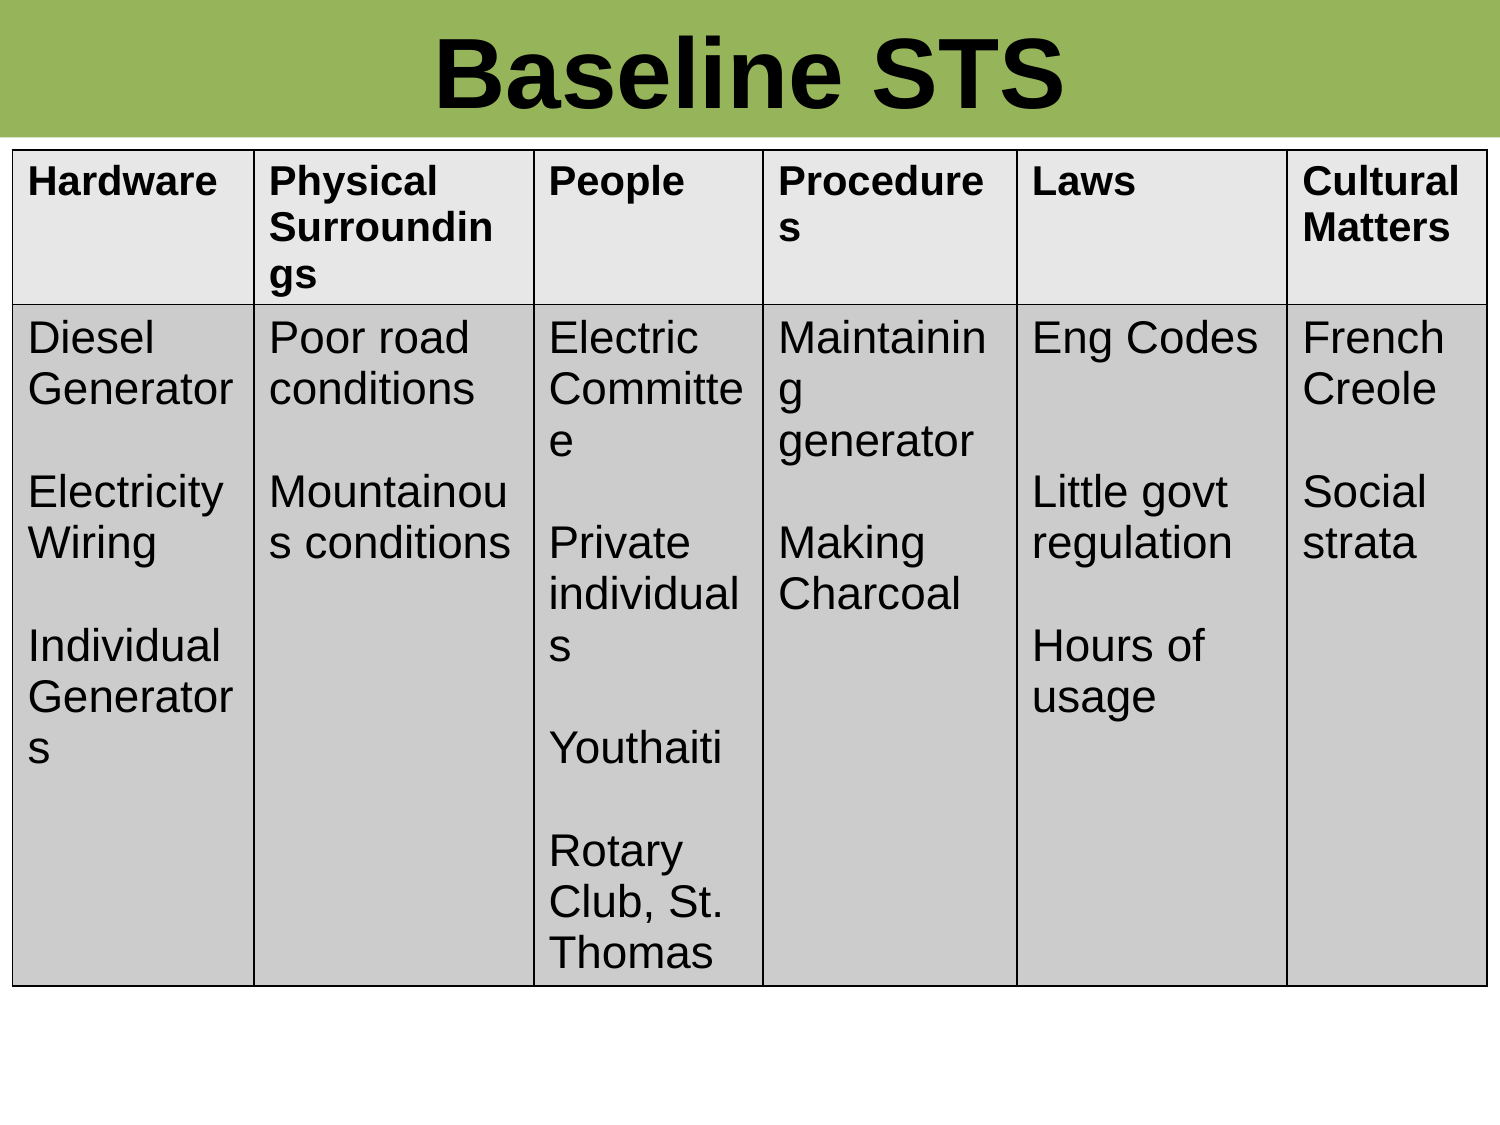

# Baseline STS
| Hardware | Physical Surroundings | People | Procedures | Laws | Cultural Matters |
| --- | --- | --- | --- | --- | --- |
| Diesel Generator Electricity Wiring Individual Generators | Poor road conditions Mountainous conditions | Electric Committee Private individuals Youthaiti Rotary Club, St. Thomas | Maintaining generator Making Charcoal | Eng Codes Little govt regulation Hours of usage | French Creole Social strata |